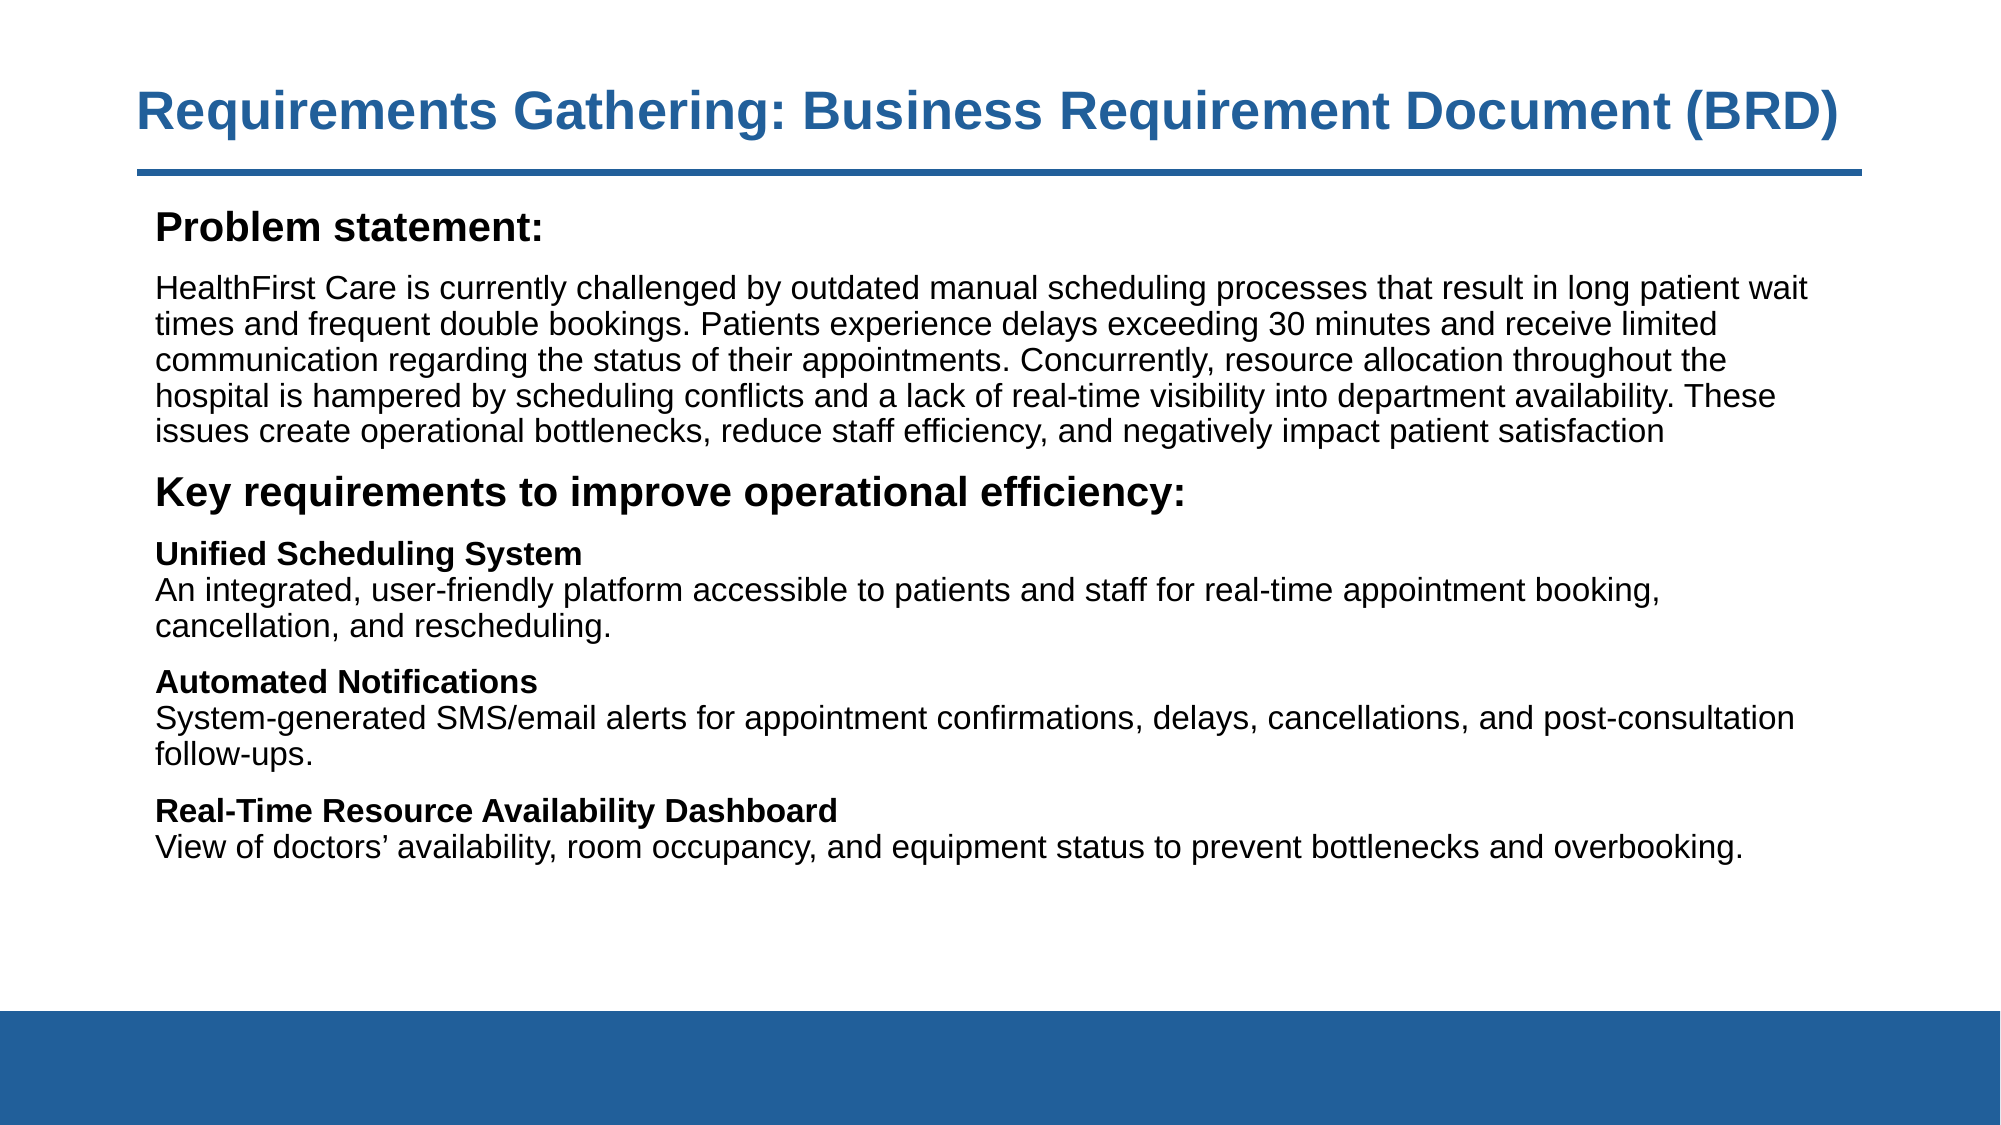

# Requirements Gathering: Business Requirement Document (BRD)
Problem statement:
HealthFirst Care is currently challenged by outdated manual scheduling processes that result in long patient wait times and frequent double bookings. Patients experience delays exceeding 30 minutes and receive limited communication regarding the status of their appointments. Concurrently, resource allocation throughout the hospital is hampered by scheduling conflicts and a lack of real-time visibility into department availability. These issues create operational bottlenecks, reduce staff efficiency, and negatively impact patient satisfaction
Key requirements to improve operational efficiency:
Unified Scheduling System
An integrated, user-friendly platform accessible to patients and staff for real-time appointment booking, cancellation, and rescheduling.
Automated Notifications
System-generated SMS/email alerts for appointment confirmations, delays, cancellations, and post-consultation follow-ups.
Real-Time Resource Availability Dashboard
View of doctors’ availability, room occupancy, and equipment status to prevent bottlenecks and overbooking.